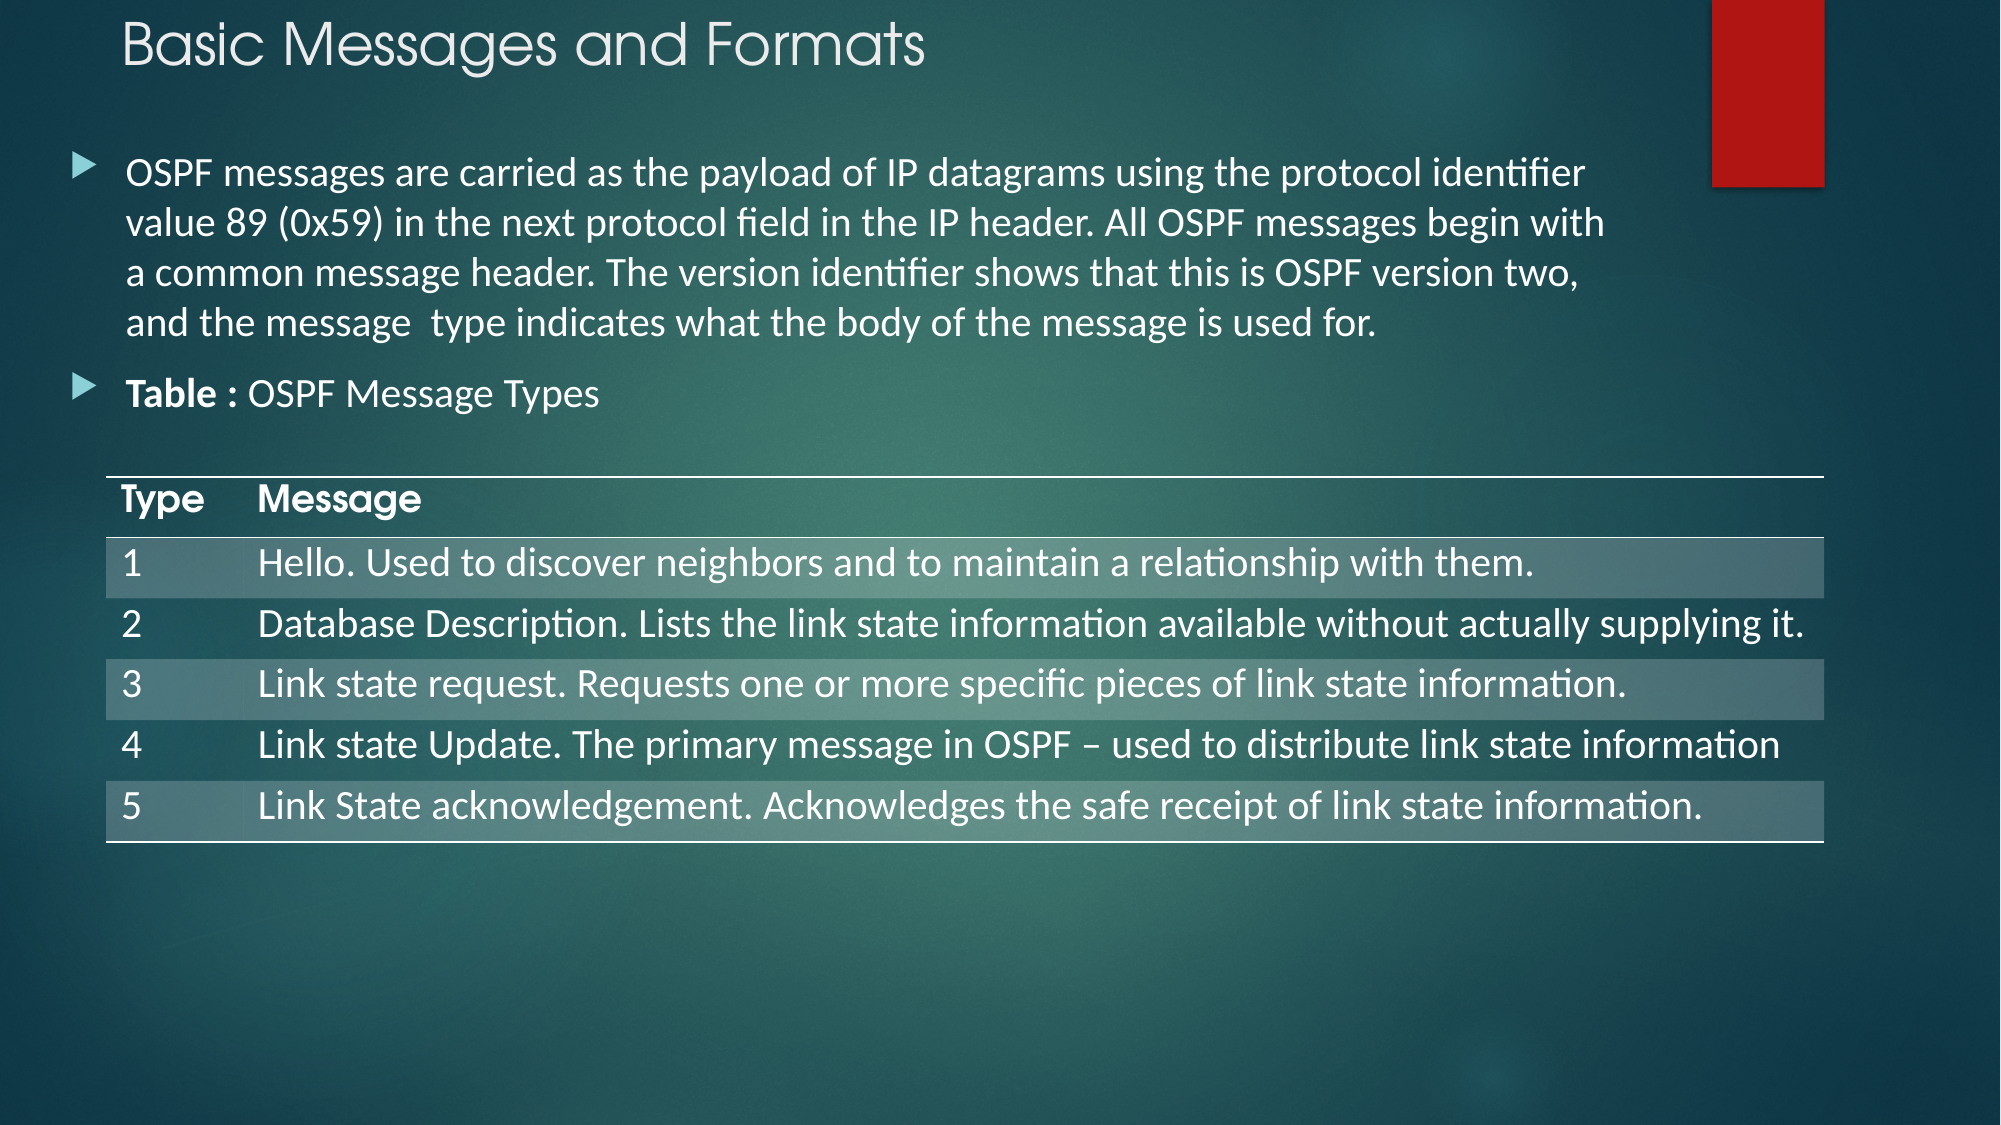

# Basic Messages and Formats
OSPF messages are carried as the payload of IP datagrams using the protocol identifier value 89 (0x59) in the next protocol field in the IP header. All OSPF messages begin with a common message header. The version identifier shows that this is OSPF version two, and the message  type indicates what the body of the message is used for.
Table : OSPF Message Types

| Type | Message |
| --- | --- |
| 1 | Hello. Used to discover neighbors and to maintain a relationship with them. |
| 2 | Database Description. Lists the link state information available without actually supplying it. |
| 3 | Link state request. Requests one or more specific pieces of link state information. |
| 4 | Link state Update. The primary message in OSPF – used to distribute link state information |
| 5 | Link State acknowledgement. Acknowledges the safe receipt of link state information. |